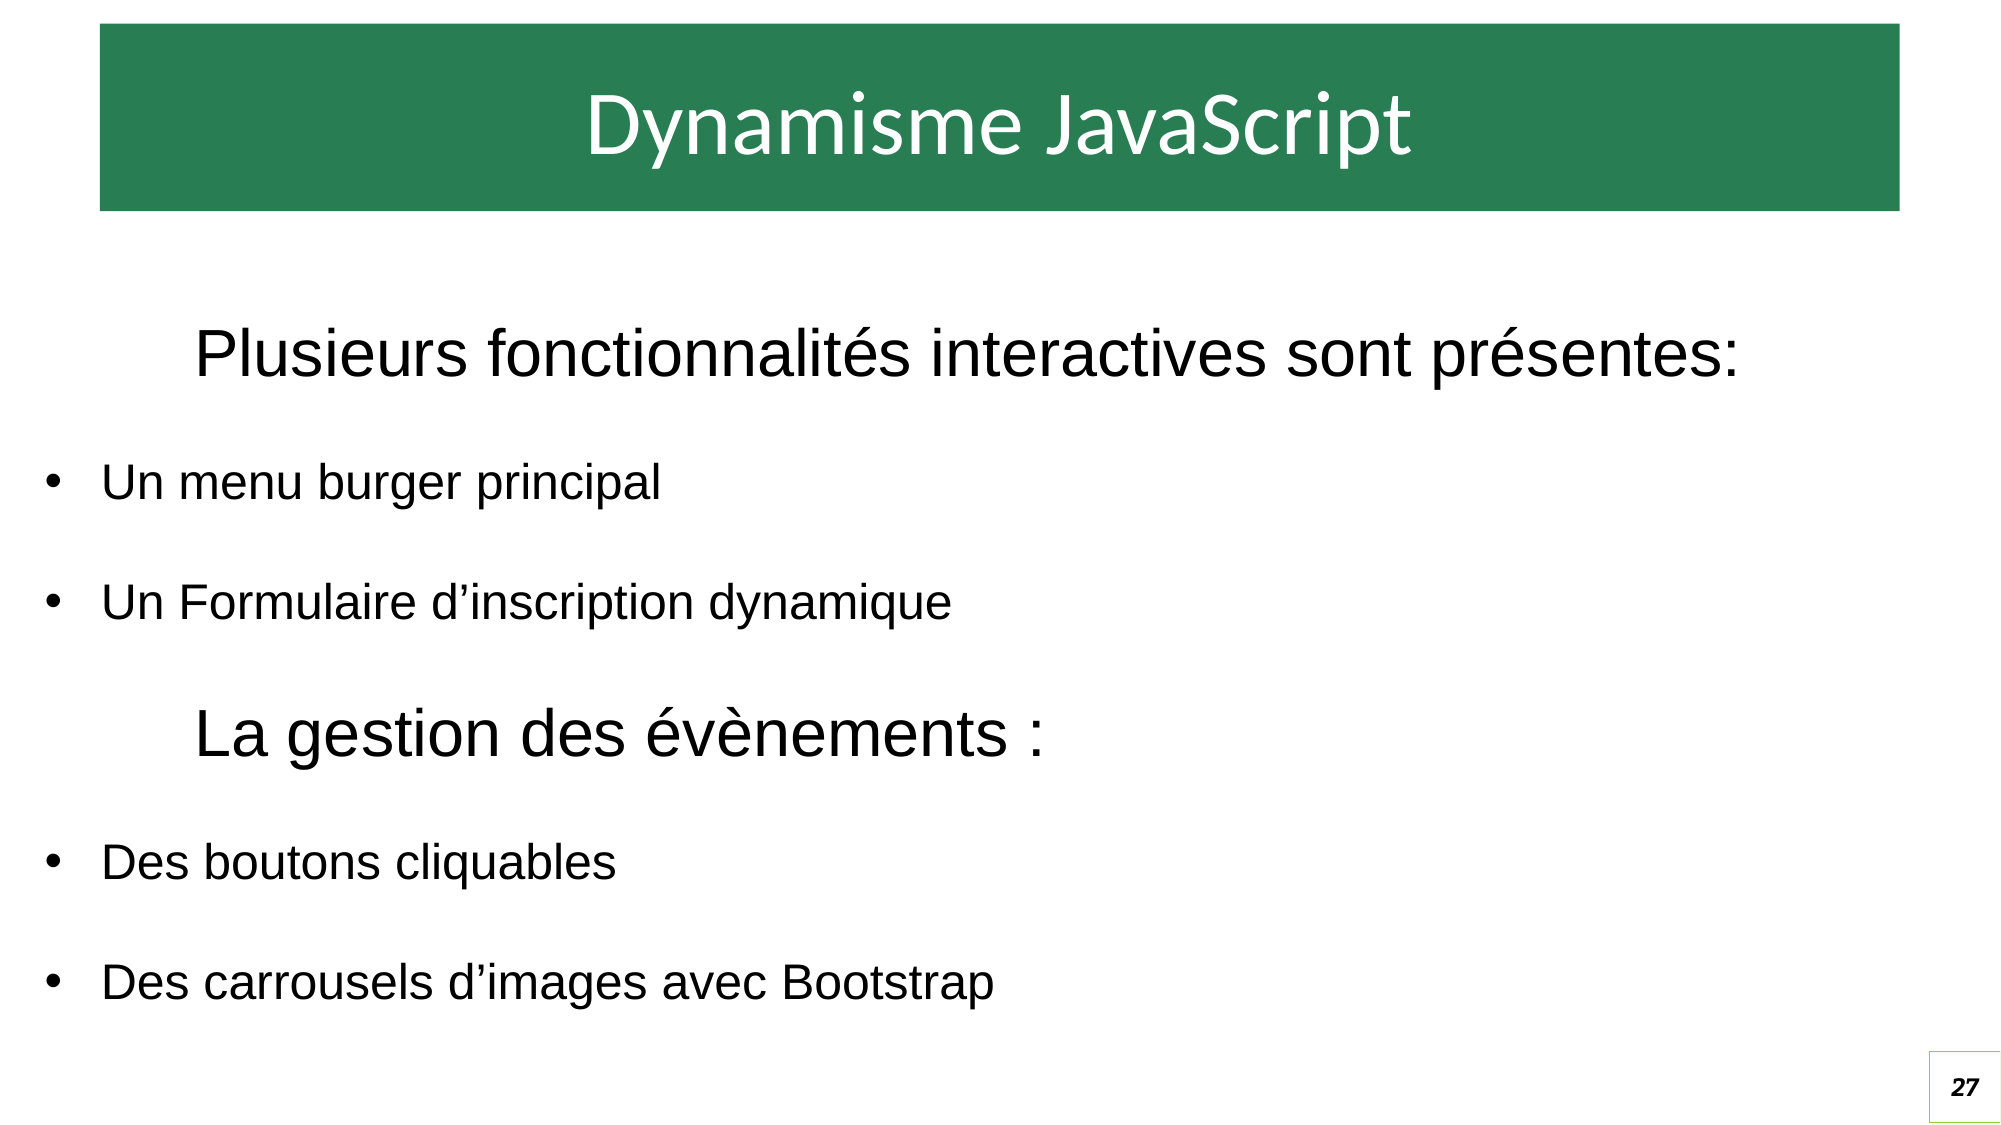

Dynamisme JavaScript

	Plusieurs fonctionnalités interactives sont présentes:

Un menu burger principal

Un Formulaire d’inscription dynamique

	La gestion des évènements :

Des boutons cliquables

Des carrousels d’images avec Bootstrap

27